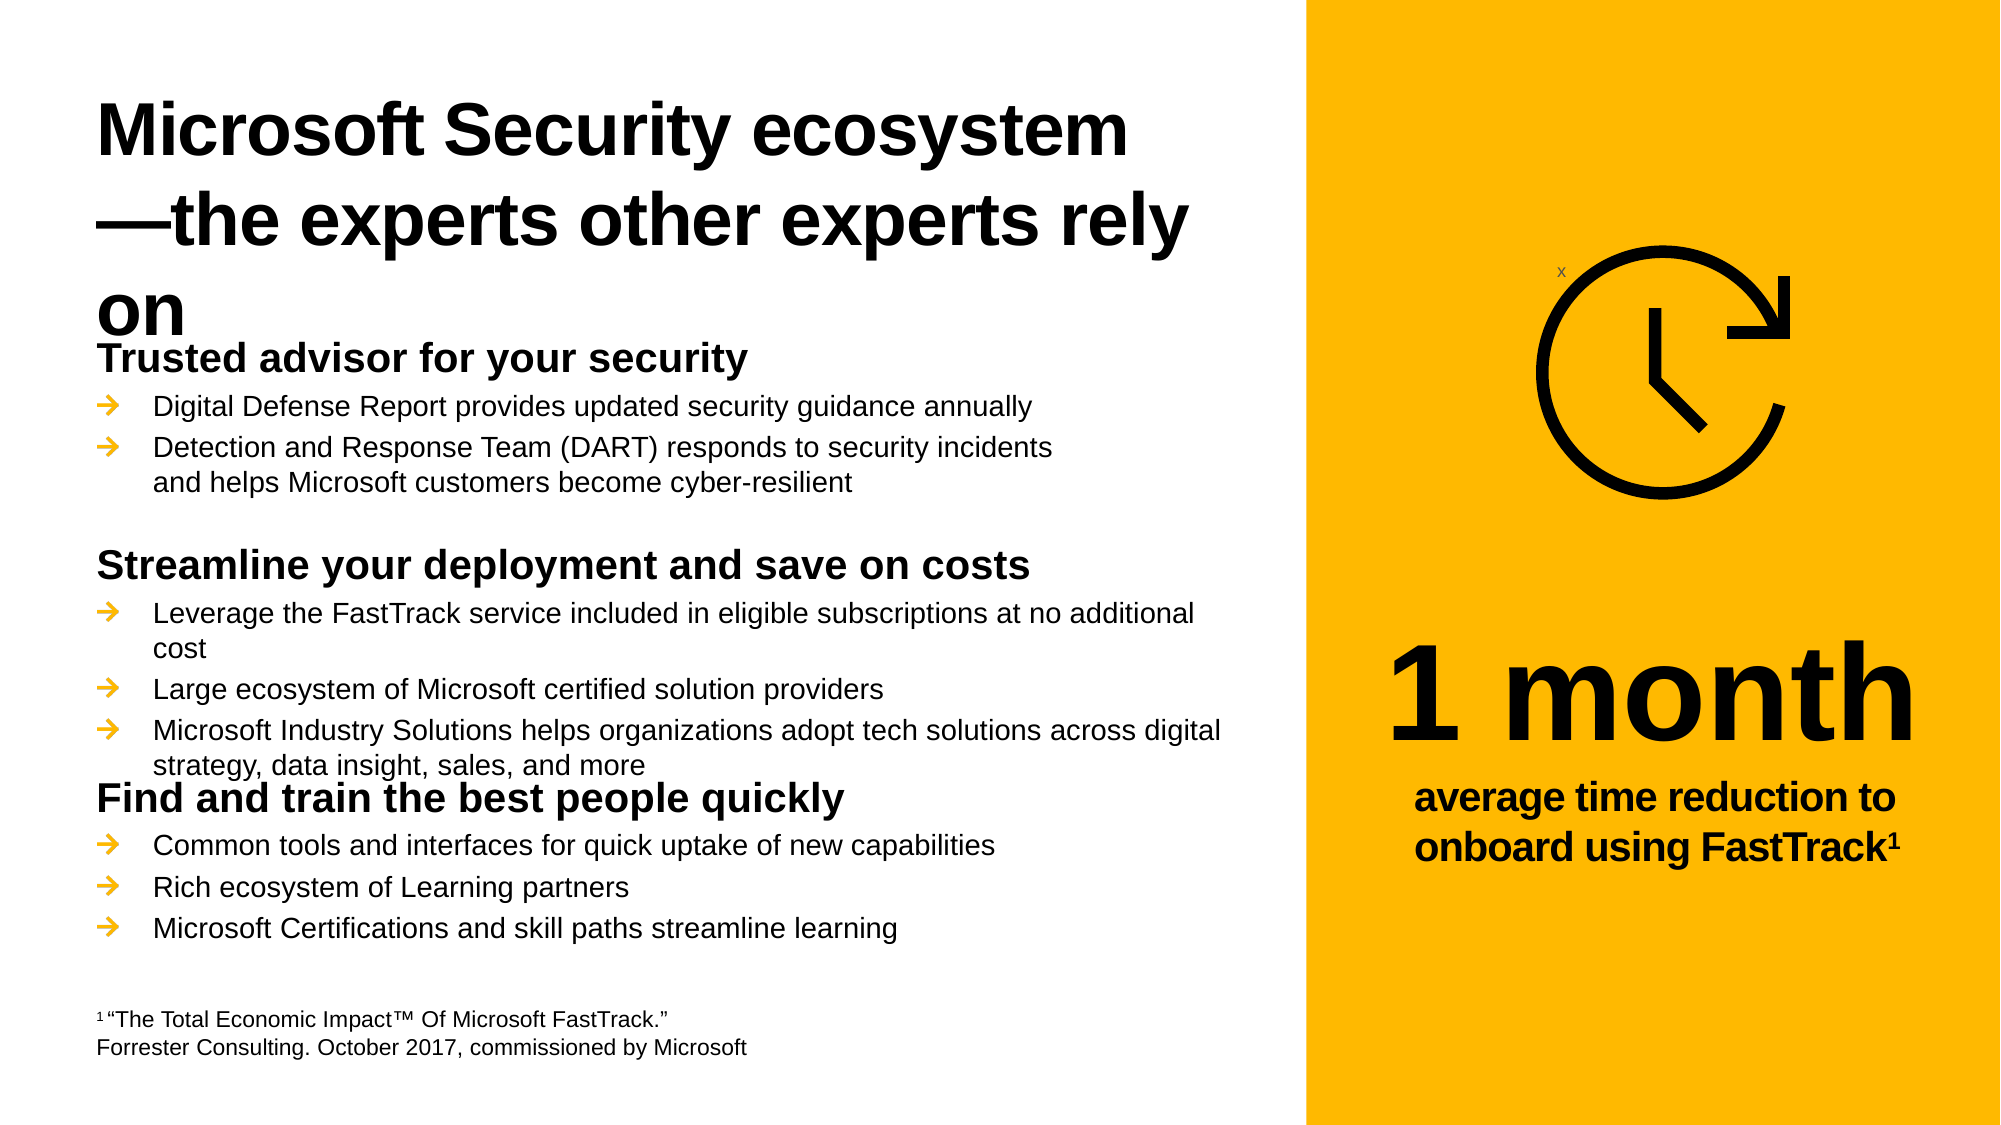

# Microsoft Security ecosystem—the experts other experts rely on
x
Trusted advisor for your security
Digital Defense Report provides updated security guidance annually
Detection and Response Team (DART) responds to security incidents
and helps Microsoft customers become cyber-resilient
Streamline your deployment and save on costs
Leverage the FastTrack service included in eligible subscriptions at no additional cost
Large ecosystem of Microsoft certified solution providers
Microsoft Industry Solutions helps organizations adopt tech solutions across digital strategy, data insight, sales, and more
1 month
Find and train the best people quickly
Common tools and interfaces for quick uptake of new capabilities
Rich ecosystem of Learning partners
Microsoft Certifications and skill paths streamline learning
average time reduction to onboard using FastTrack1

1 “The Total Economic Impact™ Of Microsoft FastTrack.”
Forrester Consulting. October 2017, commissioned by Microsoft